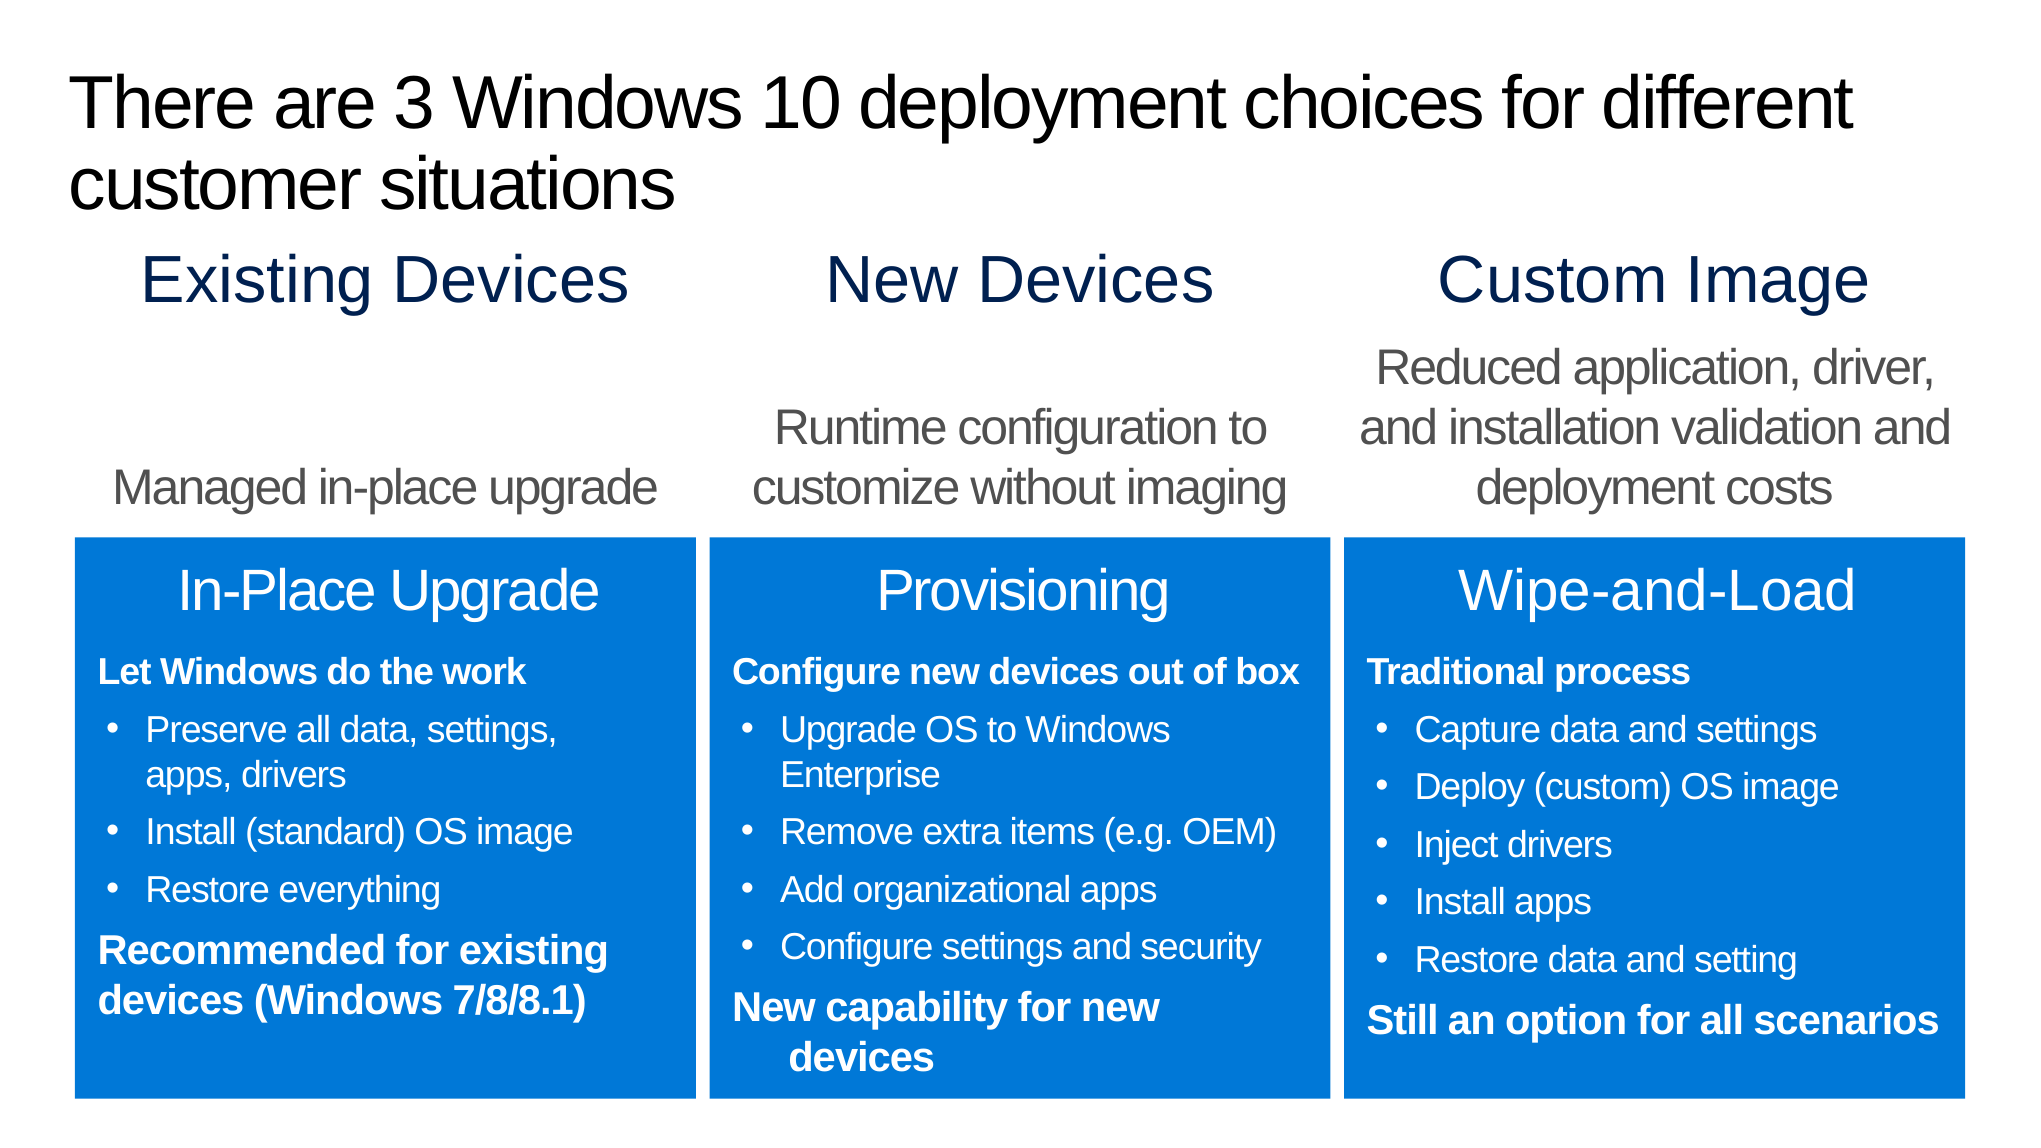

# There are 3 Windows 10 deployment choices for different customer situations
Existing Devices
New Devices
Custom Image
Managed in-place upgrade
Runtime configuration to customize without imaging
Reduced application, driver, and installation validation and deployment costs
In-Place Upgrade
Let Windows do the work
Preserve all data, settings,
apps, drivers
Install (standard) OS image
Restore everything
Recommended for existing devices (Windows 7/8/8.1)
Provisioning
Configure new devices out of box
Upgrade OS to Windows Enterprise
Remove extra items (e.g. OEM)
Add organizational apps
Configure settings and security
New capability for new devices
Wipe-and-Load
Traditional process
Capture data and settings
Deploy (custom) OS image
Inject drivers
Install apps
Restore data and setting
Still an option for all scenarios